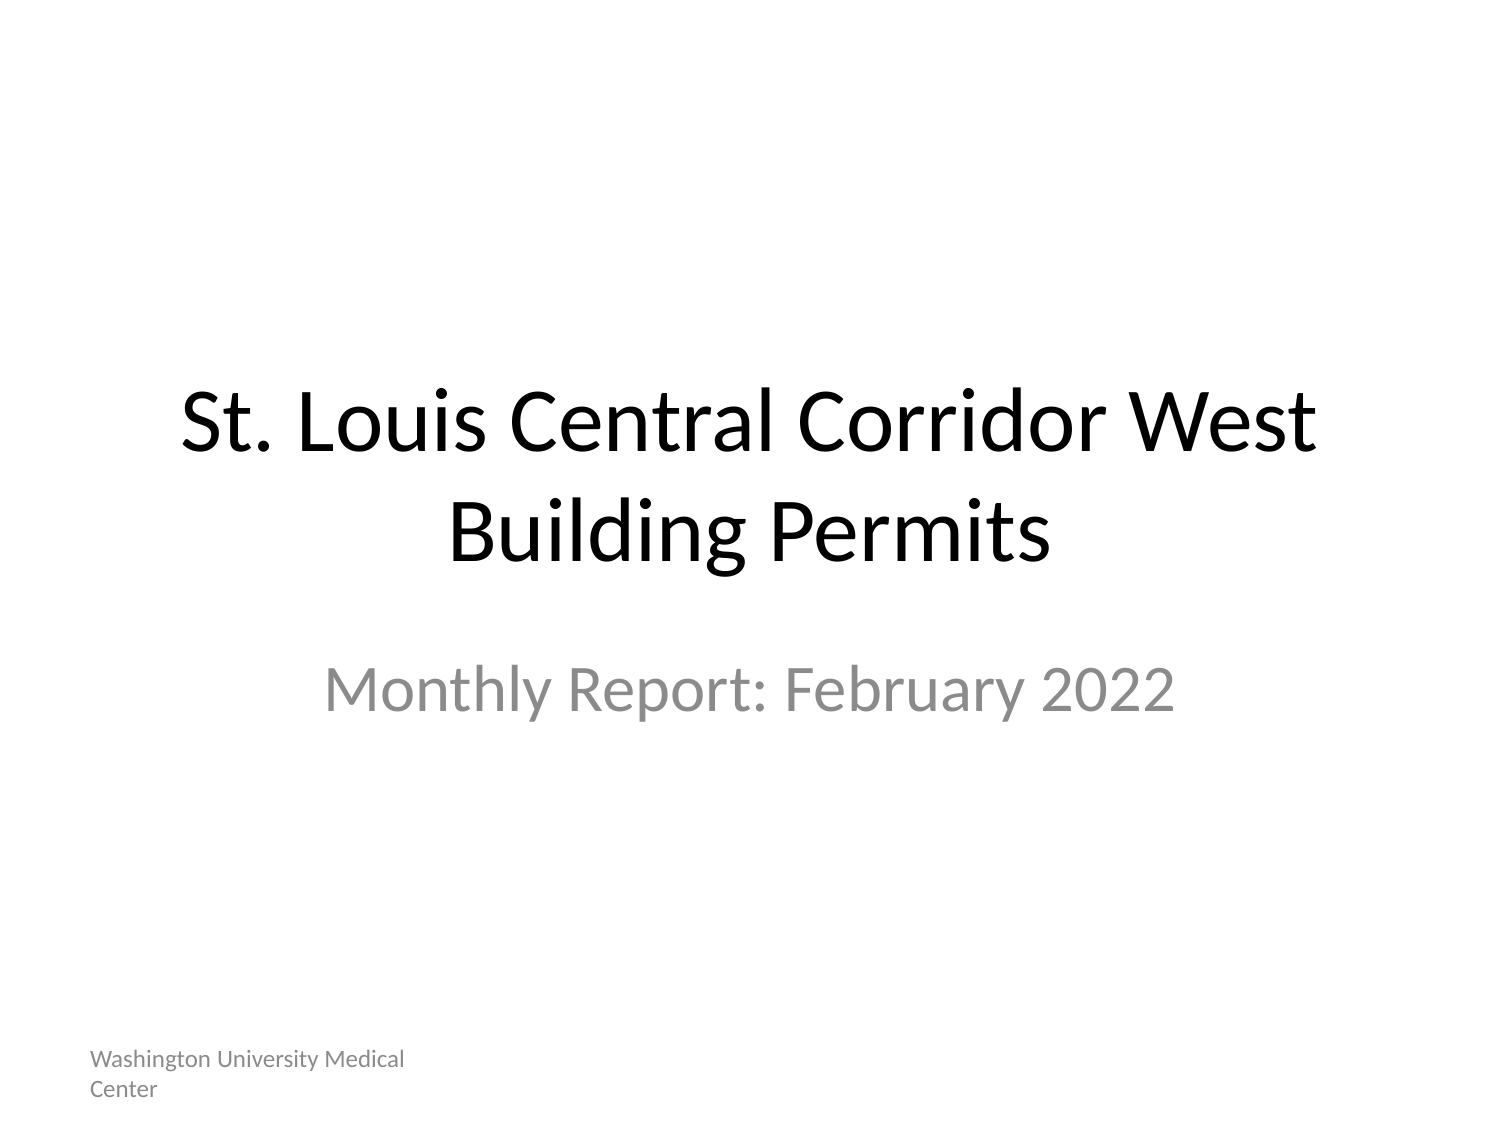

# St. Louis Central Corridor West Building Permits
Monthly Report: February 2022
Washington University Medical Center